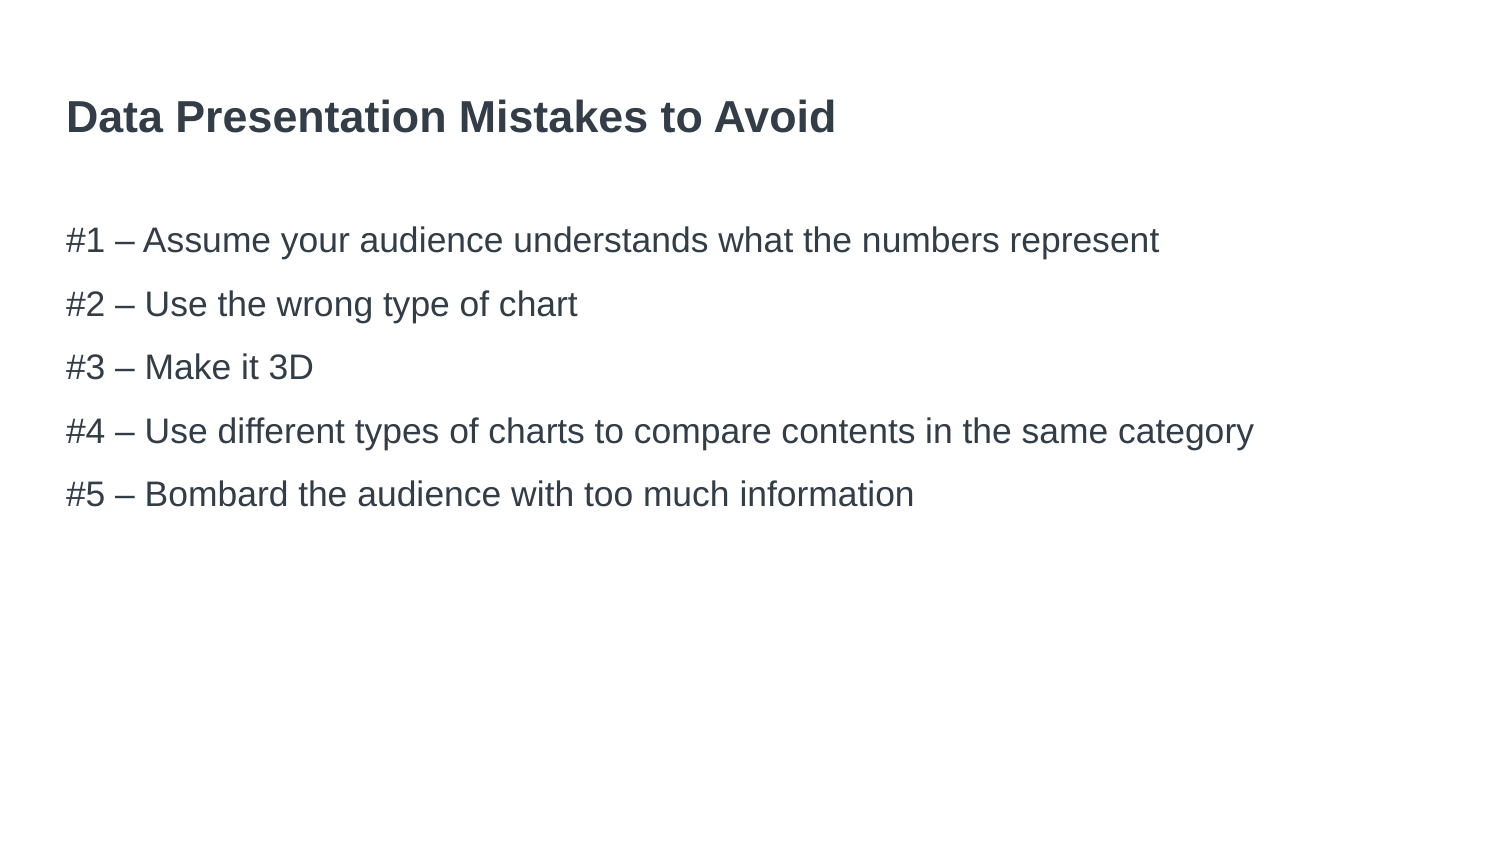

# Data Presentation Mistakes to Avoid
#1 – Assume your audience understands what the numbers represent
#2 – Use the wrong type of chart
#3 – Make it 3D
#4 – Use different types of charts to compare contents in the same category
#5 – Bombard the audience with too much information